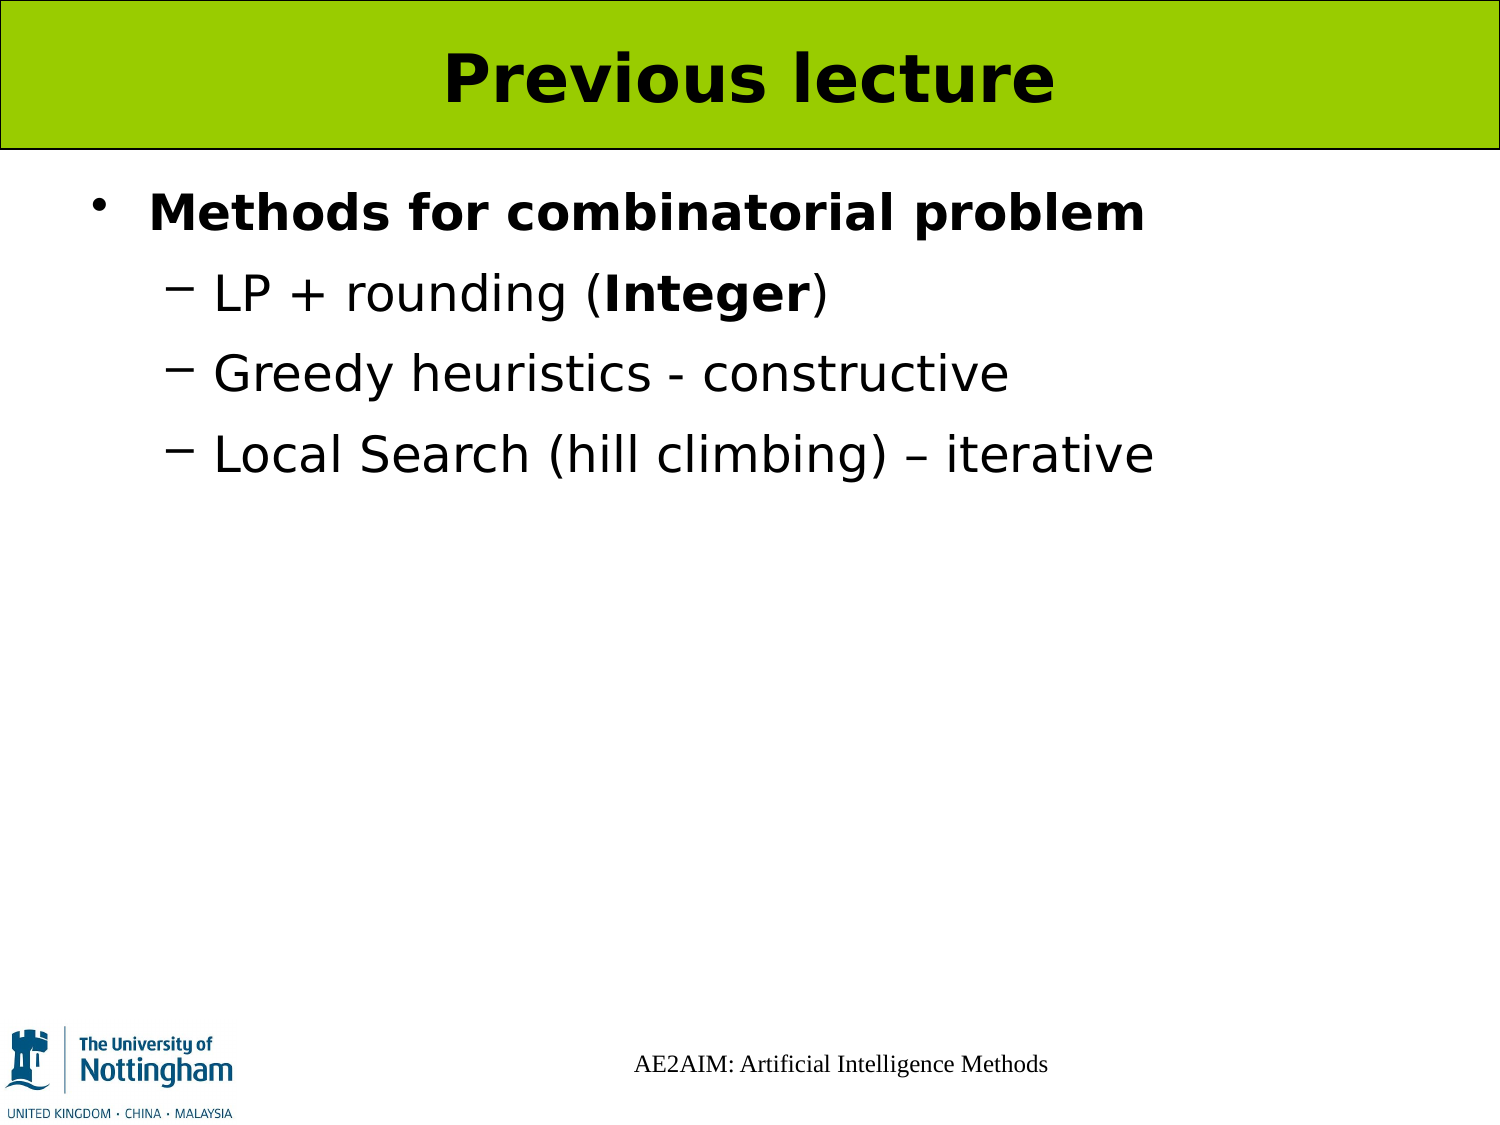

# Previous lecture
Methods for combinatorial problem
LP + rounding (Integer)
Greedy heuristics - constructive
Local Search (hill climbing) – iterative
AE2AIM: Artificial Intelligence Methods